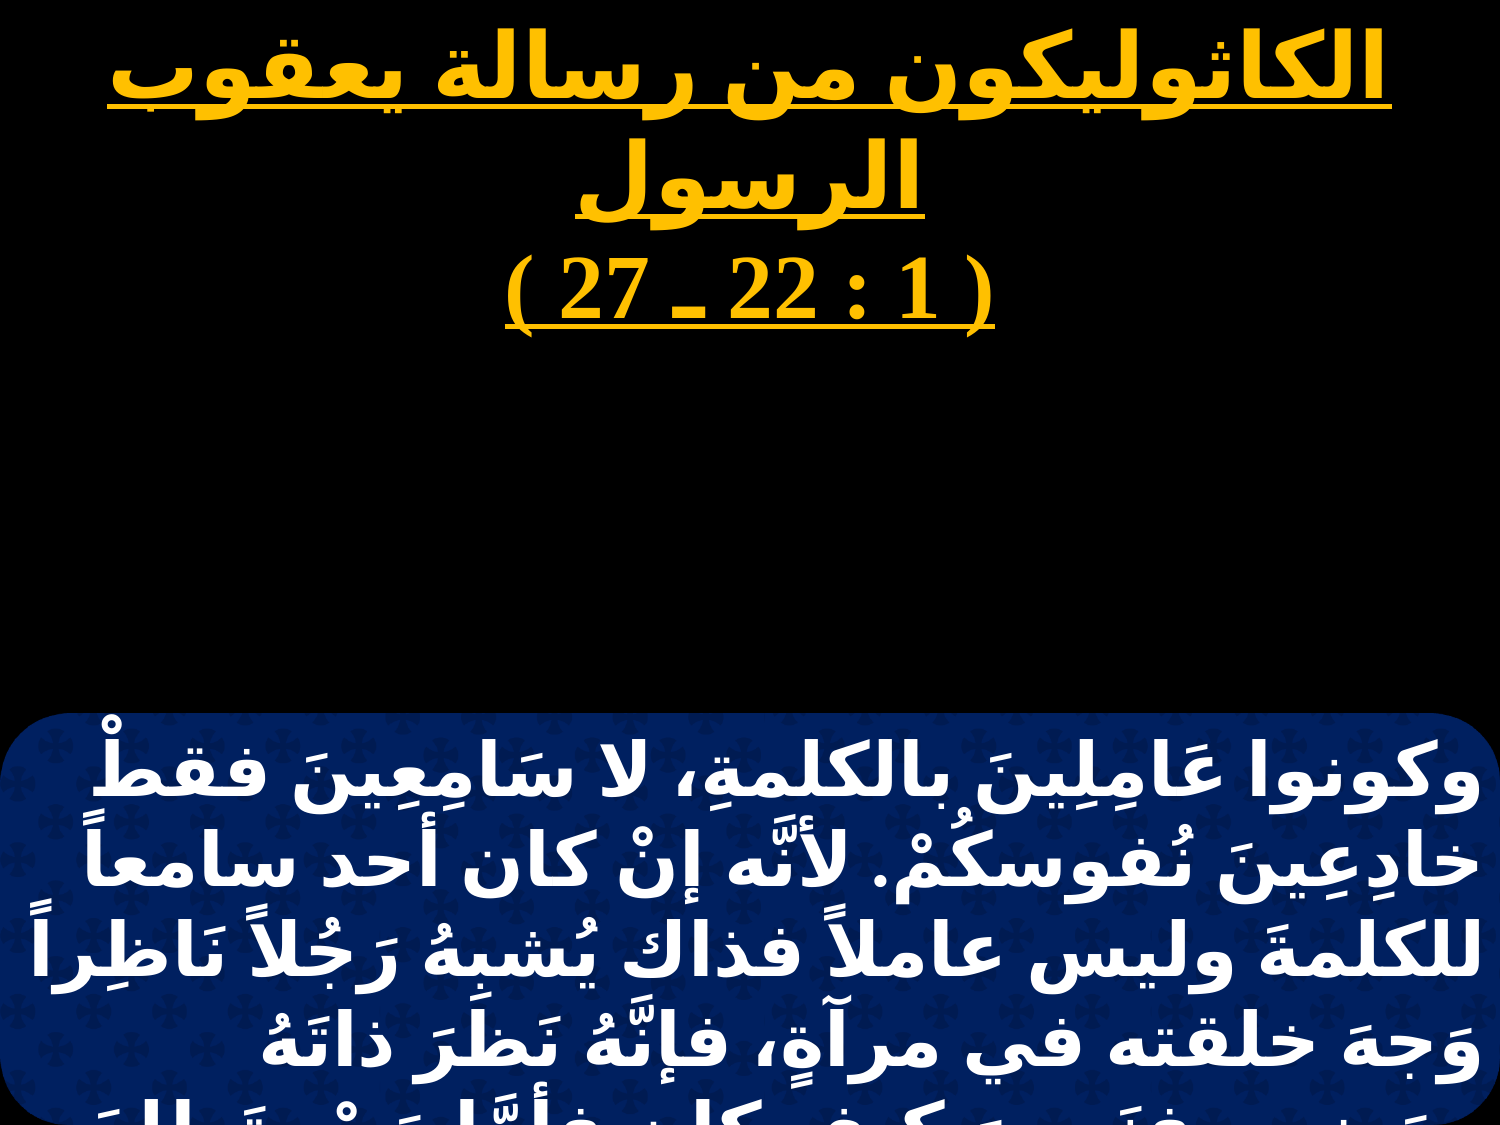

الكاثوليكون من رسالة يعقوب الرسول
( 1 : 22 ـ 27 )
وكونوا عَامِلِينَ بالكلمةِ، لا سَامِعِينَ فقطْ خادِعِينَ نُفوسكُمْ. لأنَّه إنْ كان أحد سامعاً للكلمةَ وليس عاملاً فذاك يُشبِهُ رَجُلاً نَاظِراً وَجهَ خلقته في مرآةٍ، فإنَّهُ نَظرَ ذاتَهُ ومَضى، فنَسِيَ كيف كان فأمَّا مَنْ يتَطلعَ في النَّاموسِ الكامل الحُرِّيَّةِ ويثَبَتَ فيه،